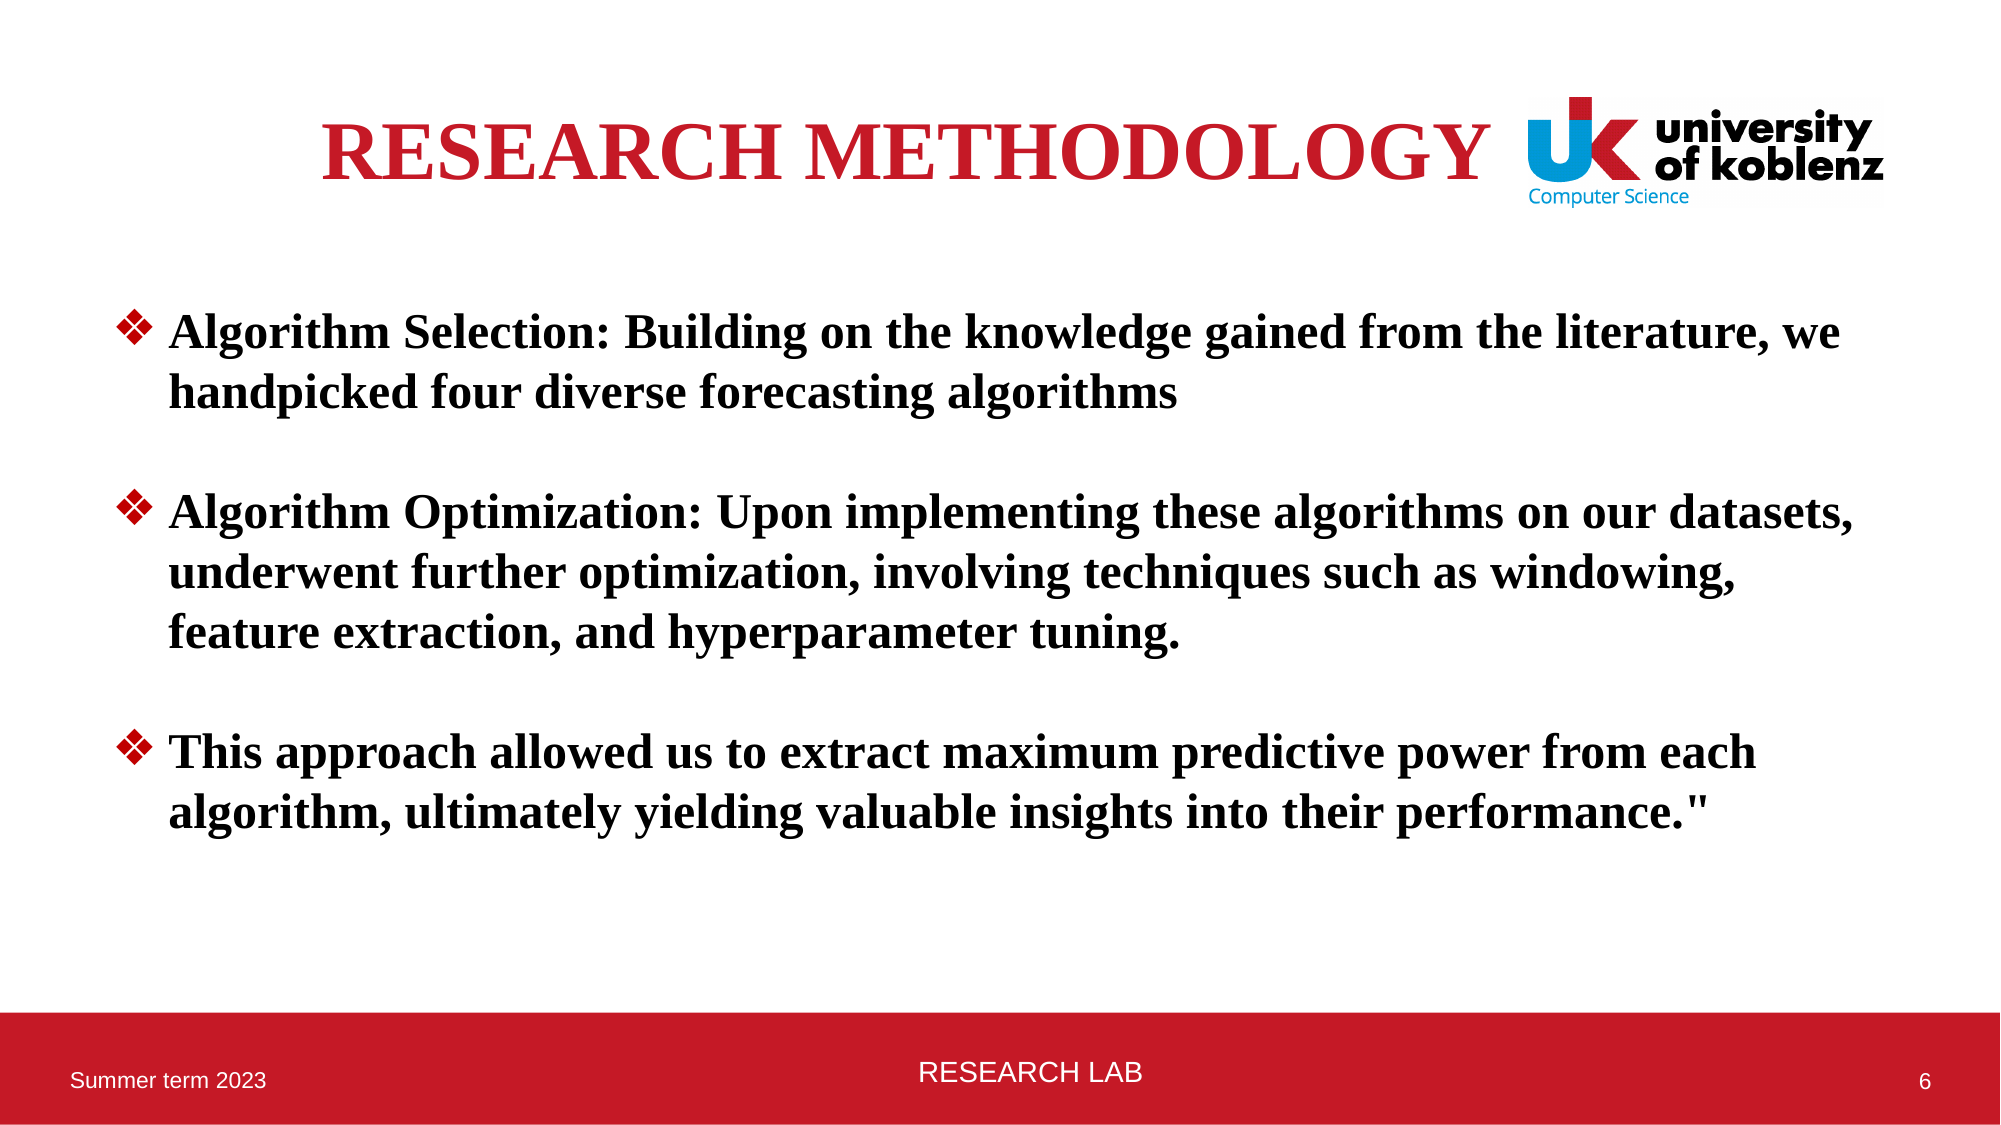

# RESEARCH METHODOLOGY
Algorithm Selection: Building on the knowledge gained from the literature, we handpicked four diverse forecasting algorithms

Algorithm Optimization: Upon implementing these algorithms on our datasets,  underwent further optimization, involving techniques such as windowing, feature extraction, and hyperparameter tuning.

This approach allowed us to extract maximum predictive power from each algorithm, ultimately yielding valuable insights into their performance."
RESEARCH LAB

Summer term 2023
6